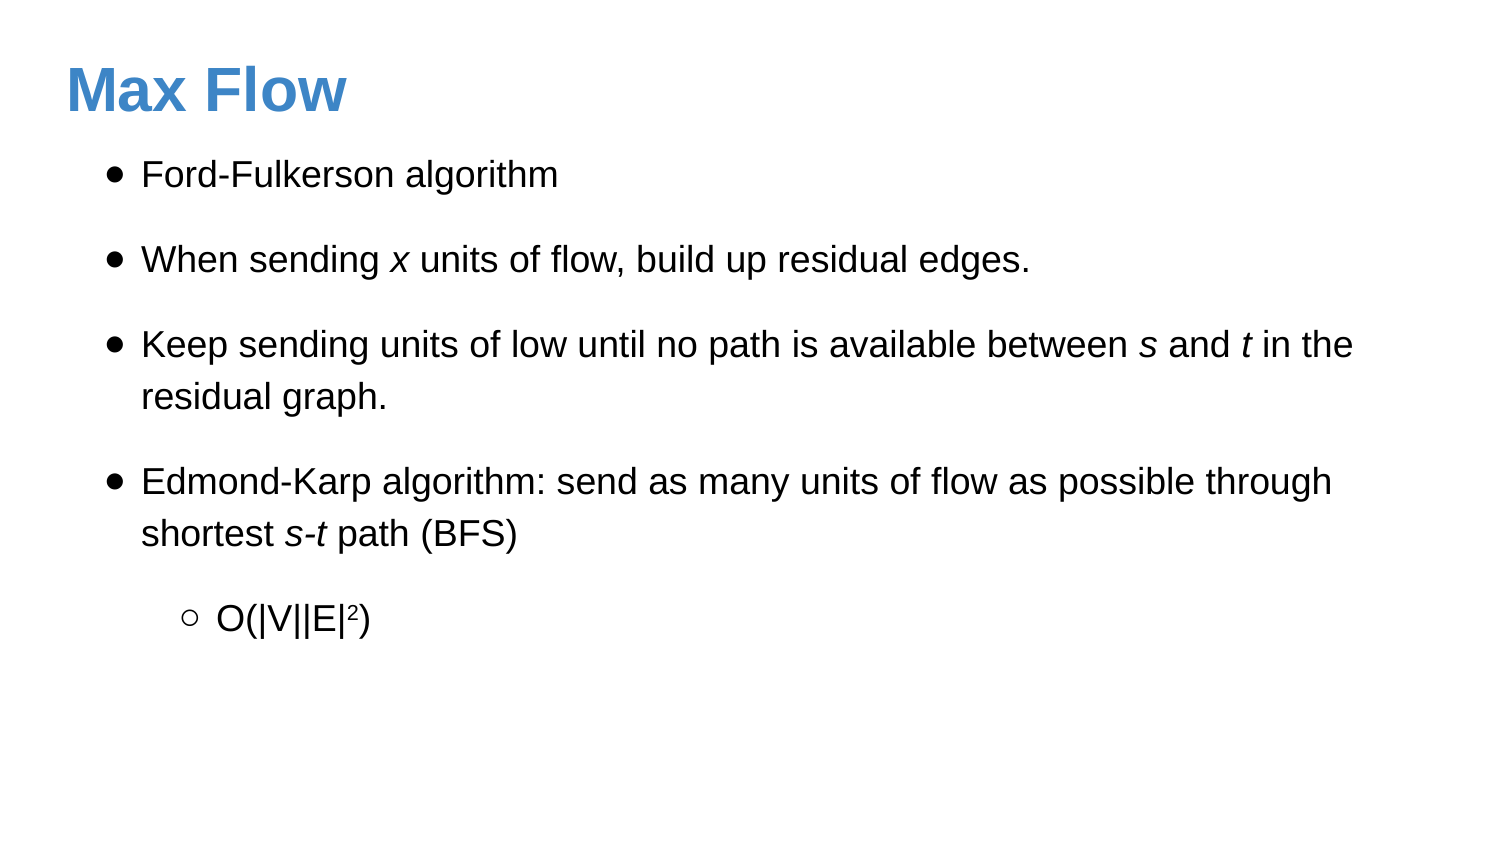

# Max Flow
Ford-Fulkerson algorithm
When sending x units of flow, build up residual edges.
Keep sending units of low until no path is available between s and t in the residual graph.
Edmond-Karp algorithm: send as many units of flow as possible through shortest s-t path (BFS)
O(|V||E|2)